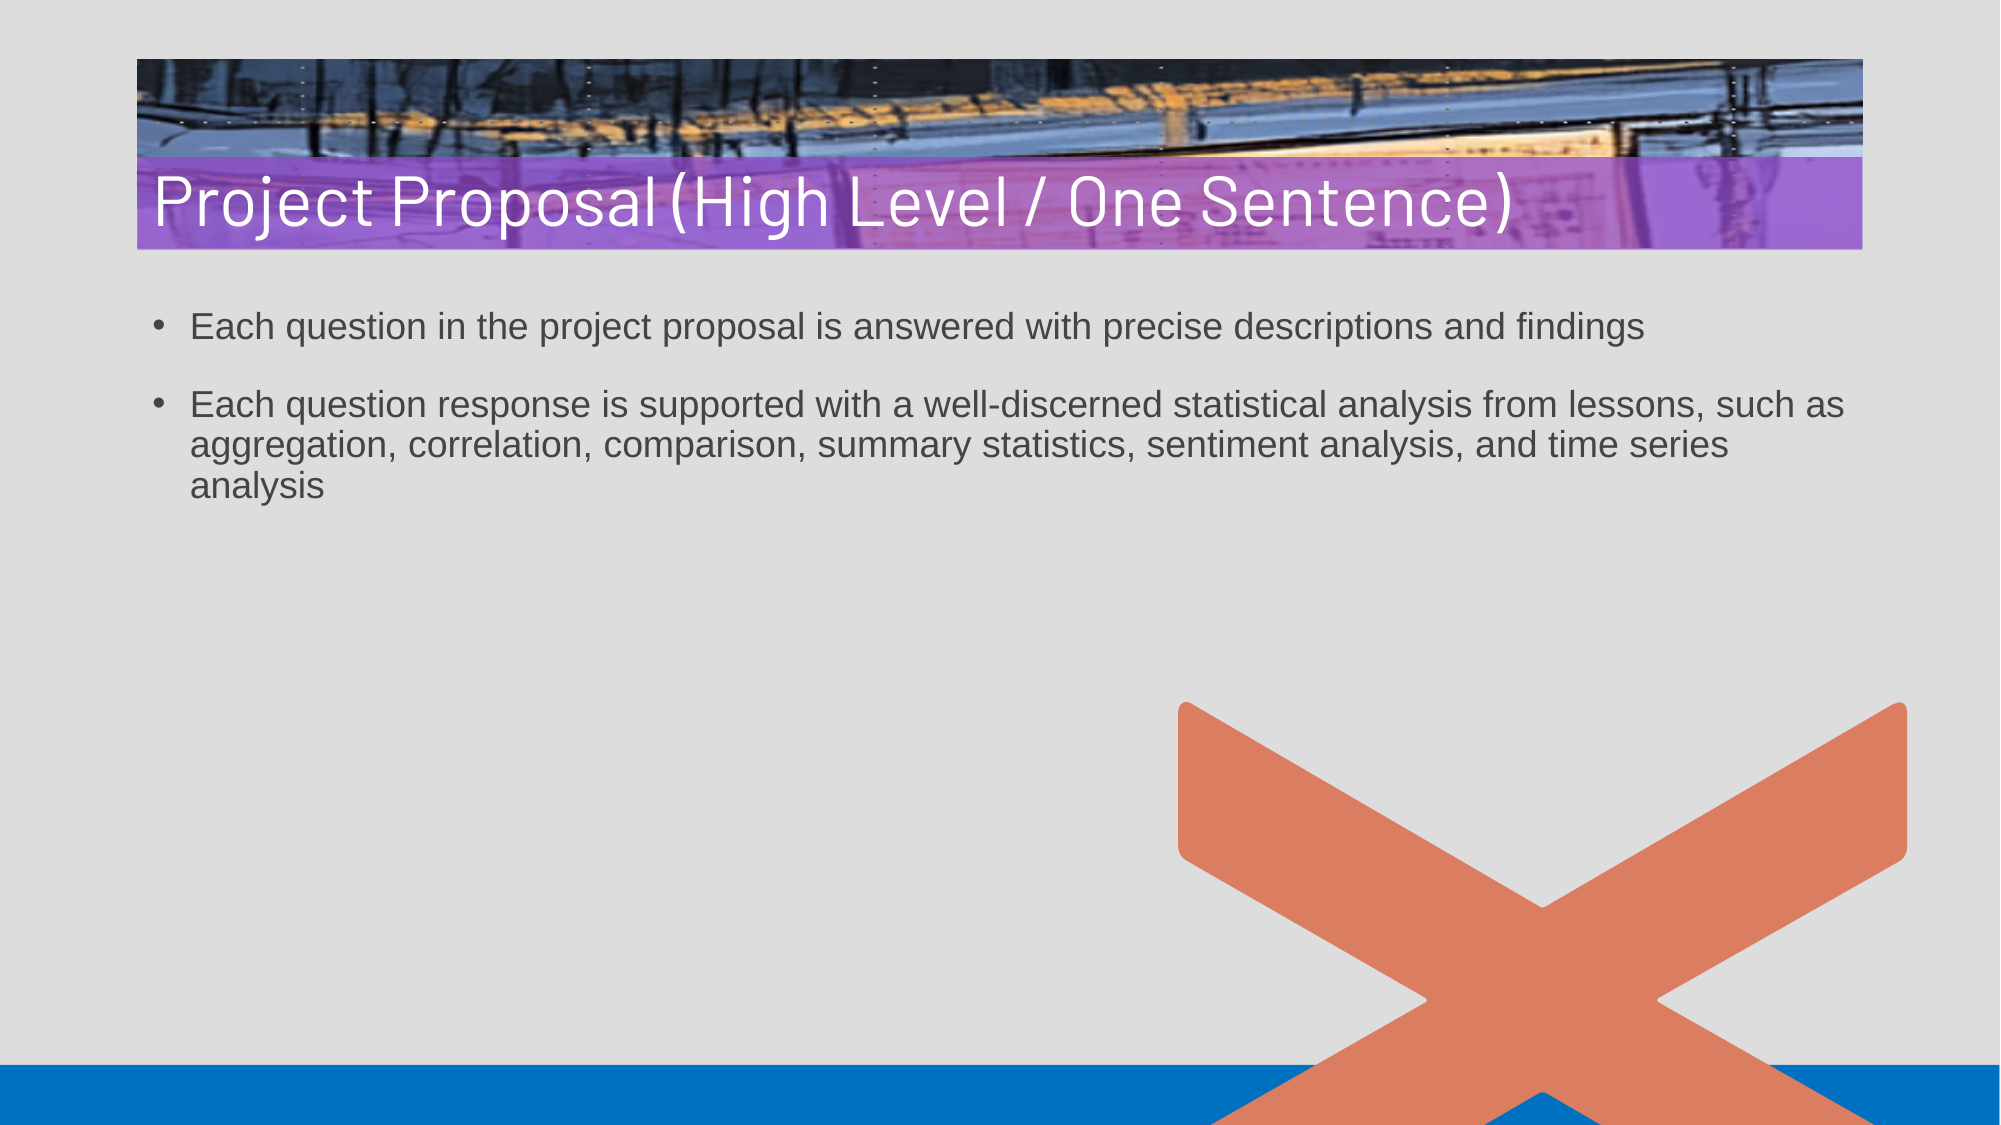

# Project Proposal (High Level / One Sentence)
X
Each question in the project proposal is answered with precise descriptions and findings
Each question response is supported with a well-discerned statistical analysis from lessons, such as aggregation, correlation, comparison, summary statistics, sentiment analysis, and time series analysis